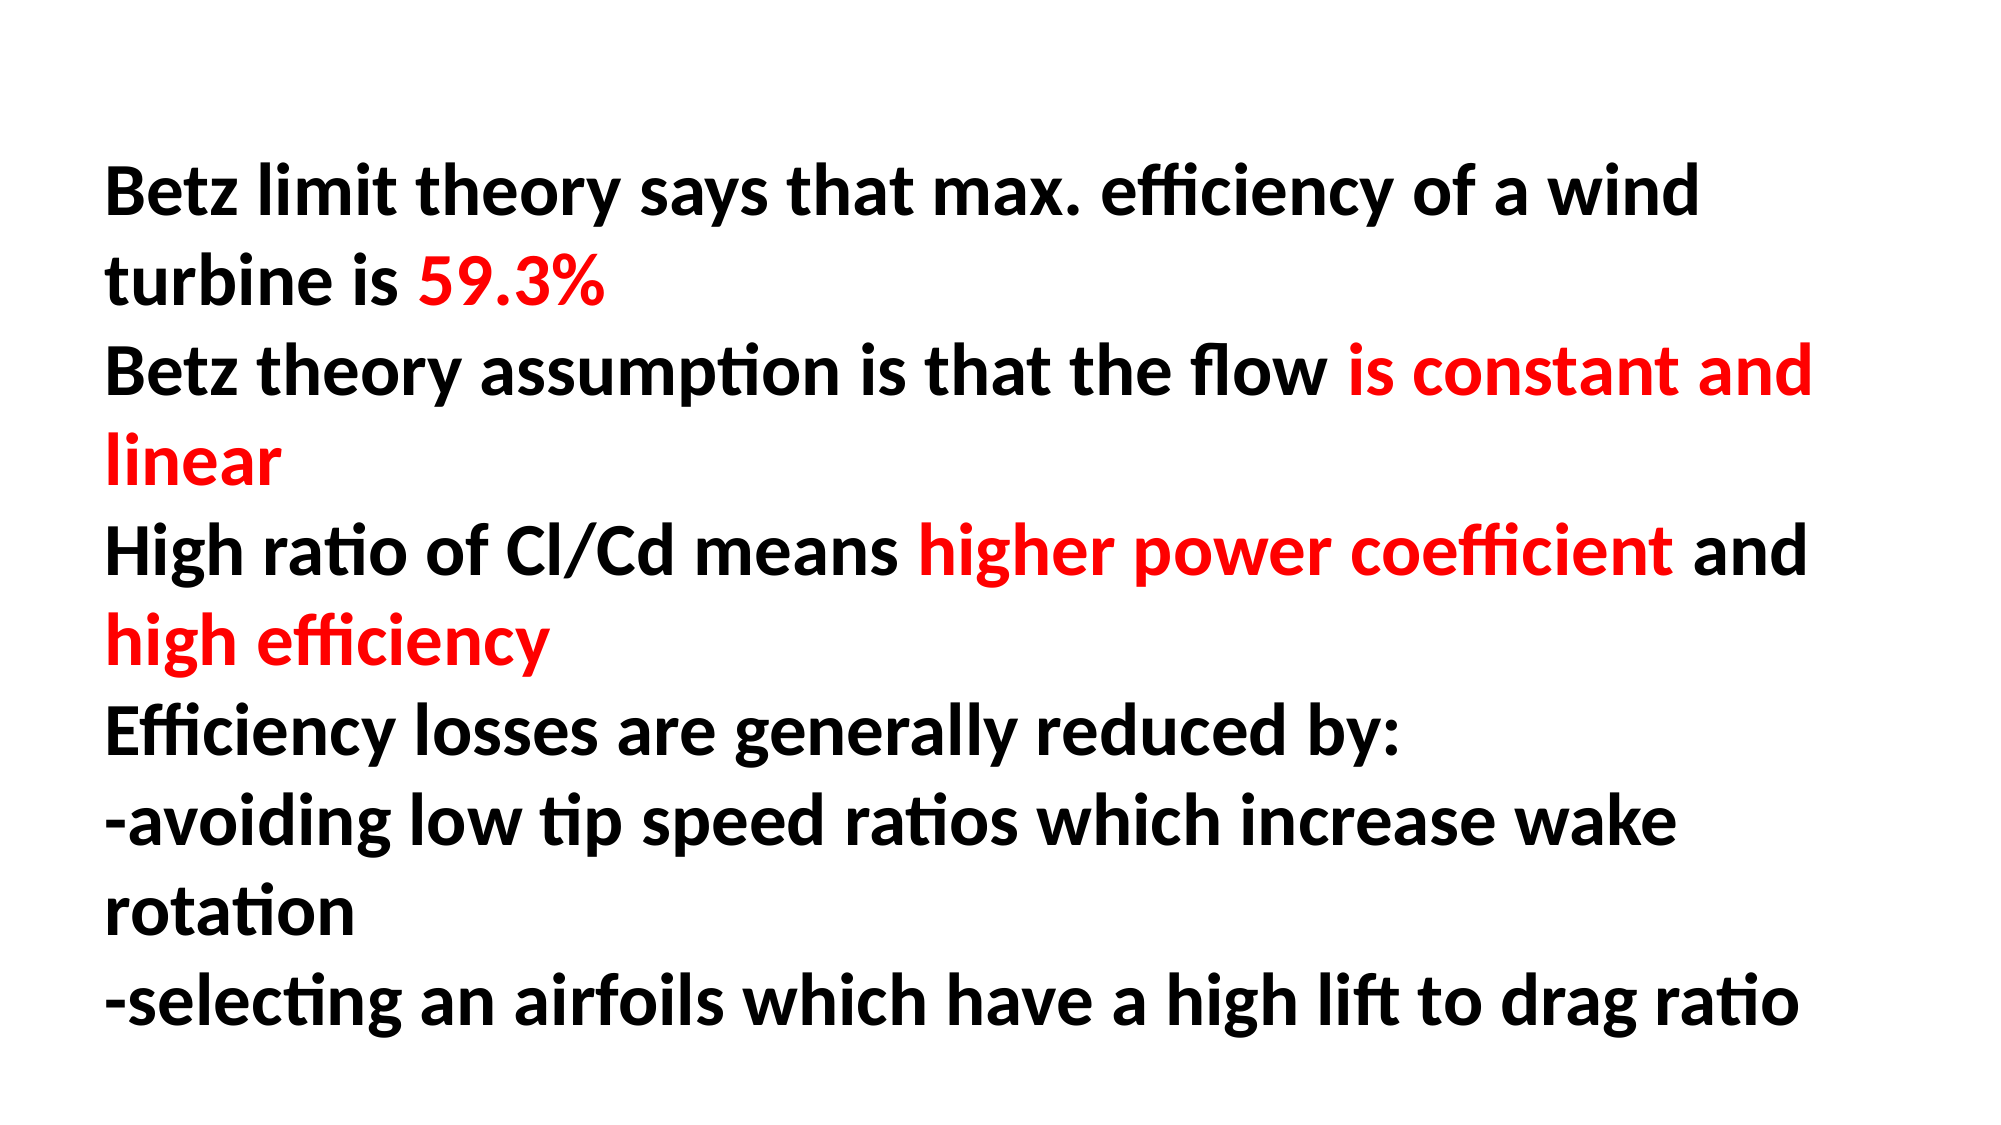

Betz limit theory says that max. efficiency of a wind turbine is 59.3%
Betz theory assumption is that the flow is constant and linear
High ratio of Cl/Cd means higher power coefficient and high efficiency
Efficiency losses are generally reduced by:
-avoiding low tip speed ratios which increase wake rotation
-selecting an airfoils which have a high lift to drag ratio